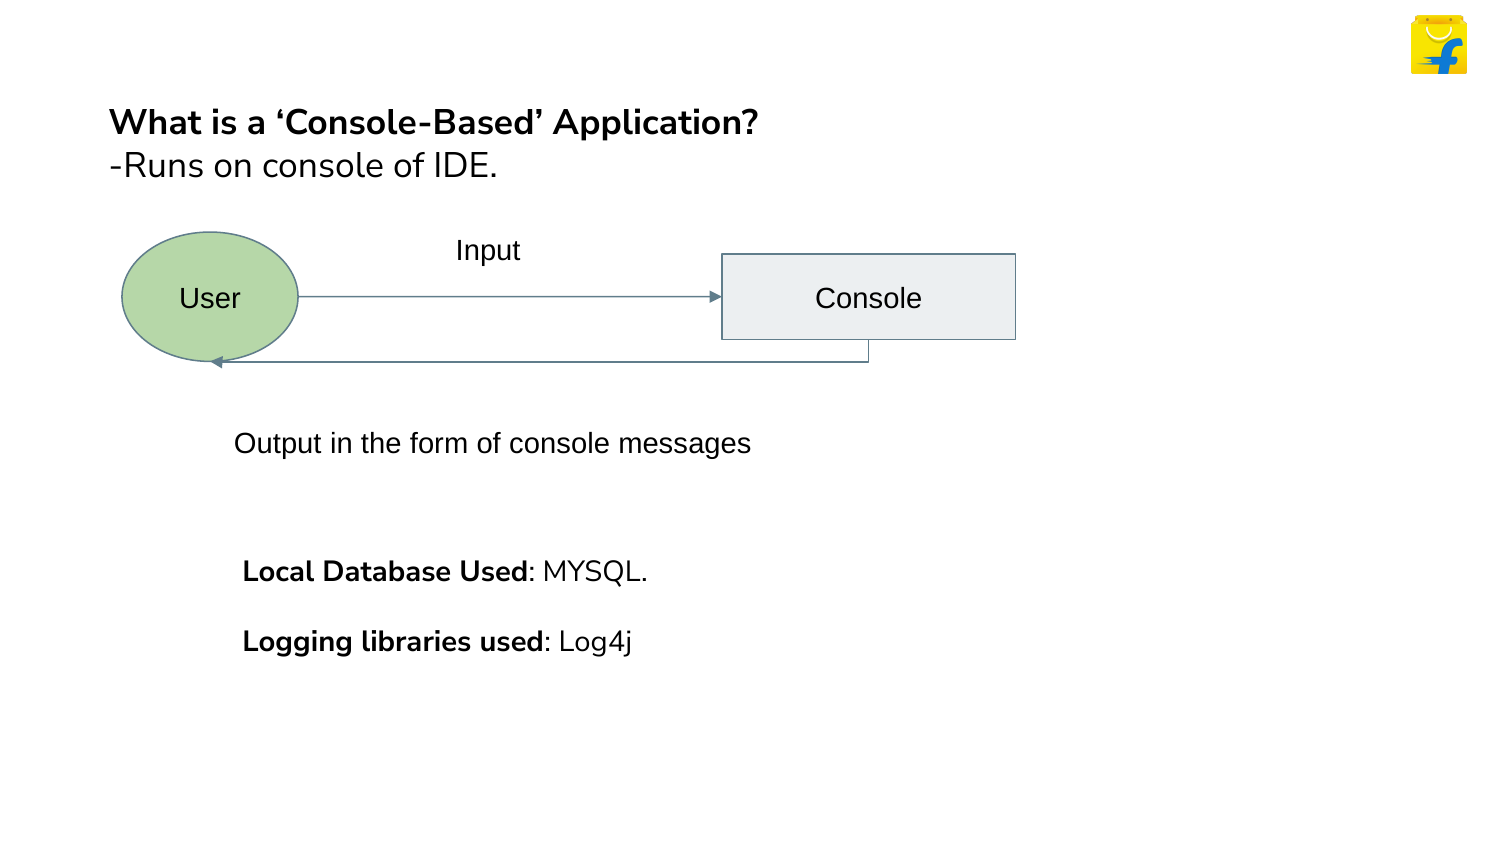

What is a ‘Console-Based’ Application?
-Runs on console of IDE.

Input
User
Console
Output in the form of console messages
Local Database Used: MYSQL.
Logging libraries used: Log4j